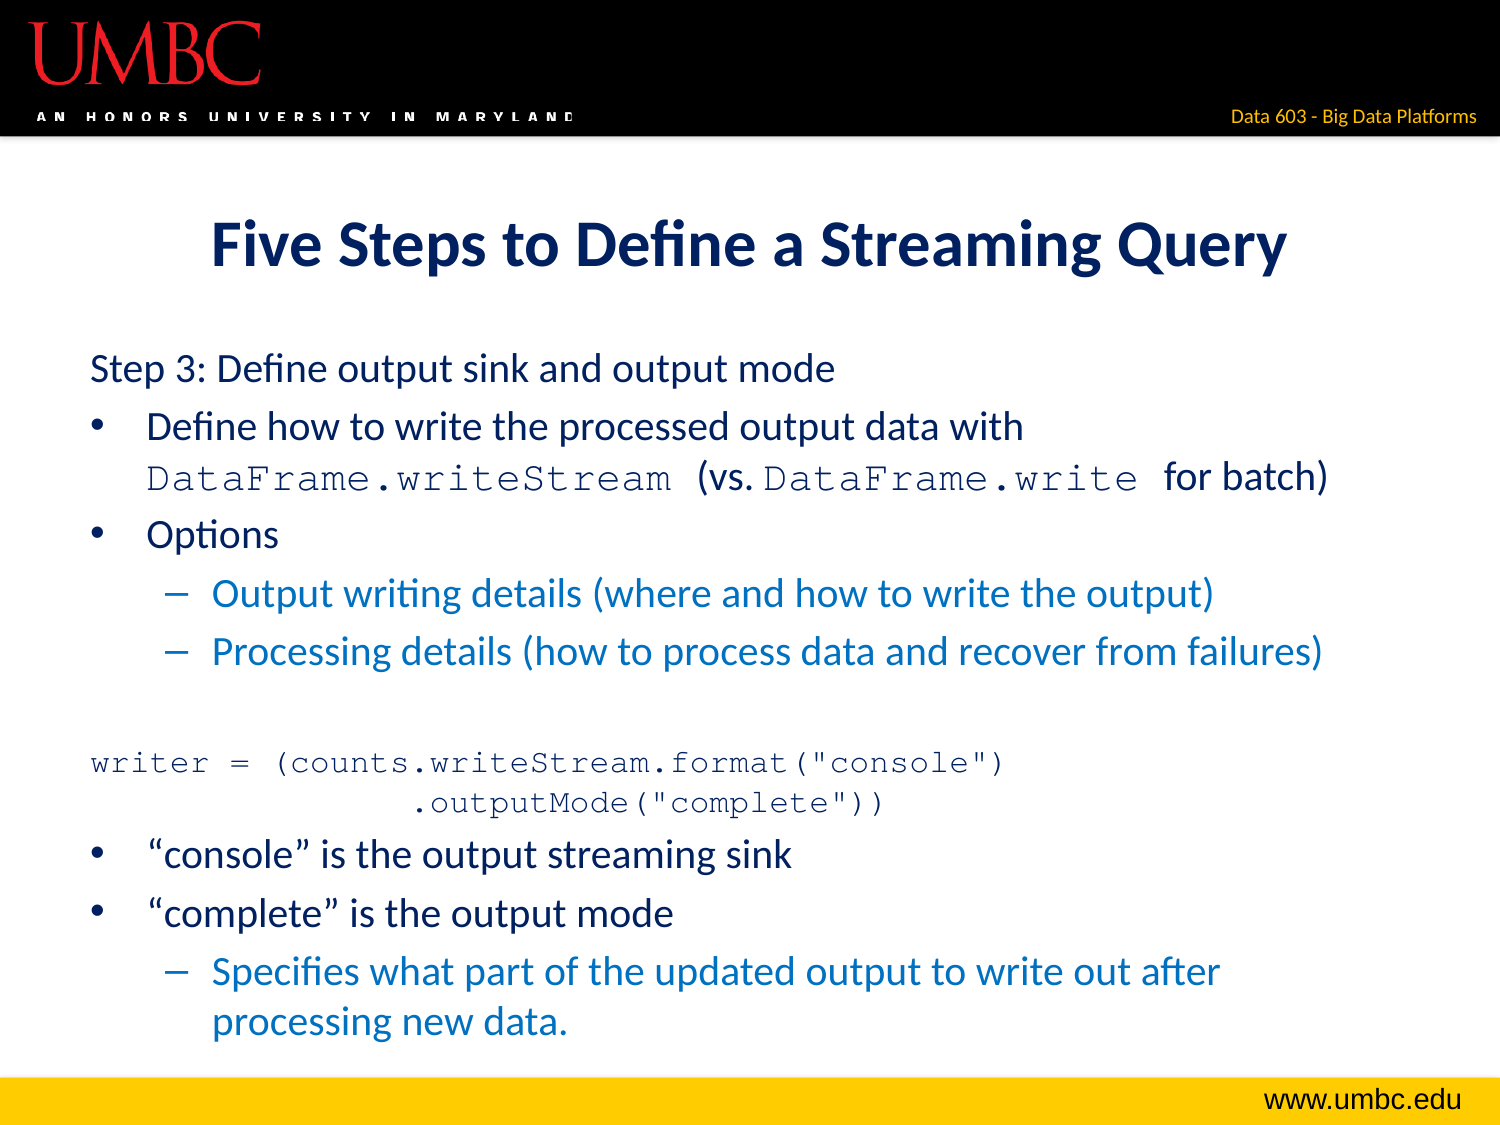

# Five Steps to Define a Streaming Query
Step 3: Define output sink and output mode
Define how to write the processed output data with DataFrame.writeStream (vs. DataFrame.write for batch)
Options
Output writing details (where and how to write the output)
Processing details (how to process data and recover from failures)

writer = (counts.writeStream.format("console")
                .outputMode("complete"))
“console” is the output streaming sink
“complete” is the output mode
Specifies what part of the updated output to write out after processing new data.